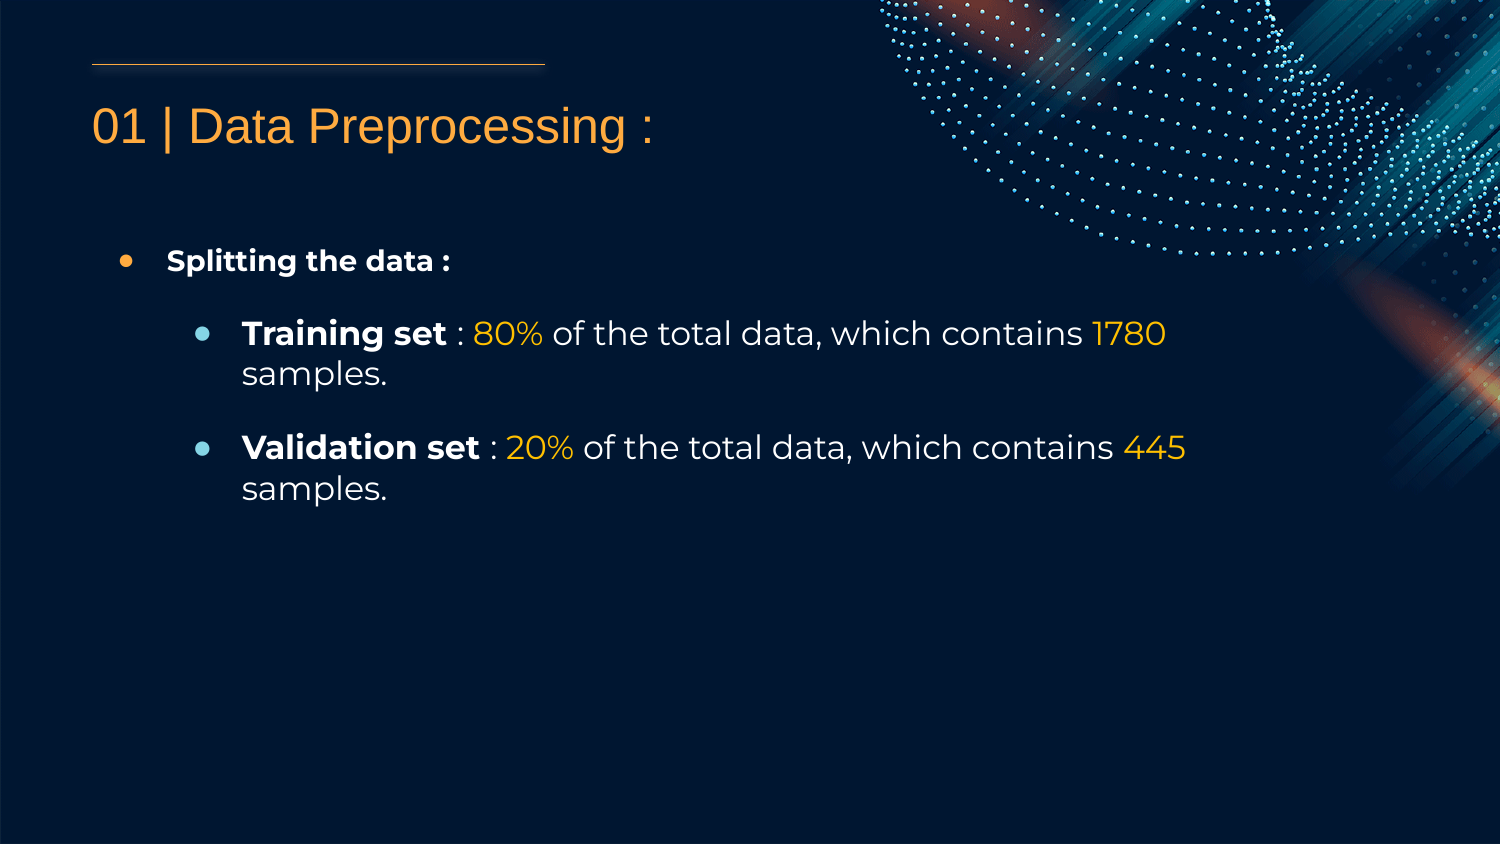

# 01 | Data Preprocessing :

Splitting the data :

Training set : 80% of the total data, which contains 1780 samples.

Validation set : 20% of the total data, which contains 445 samples.